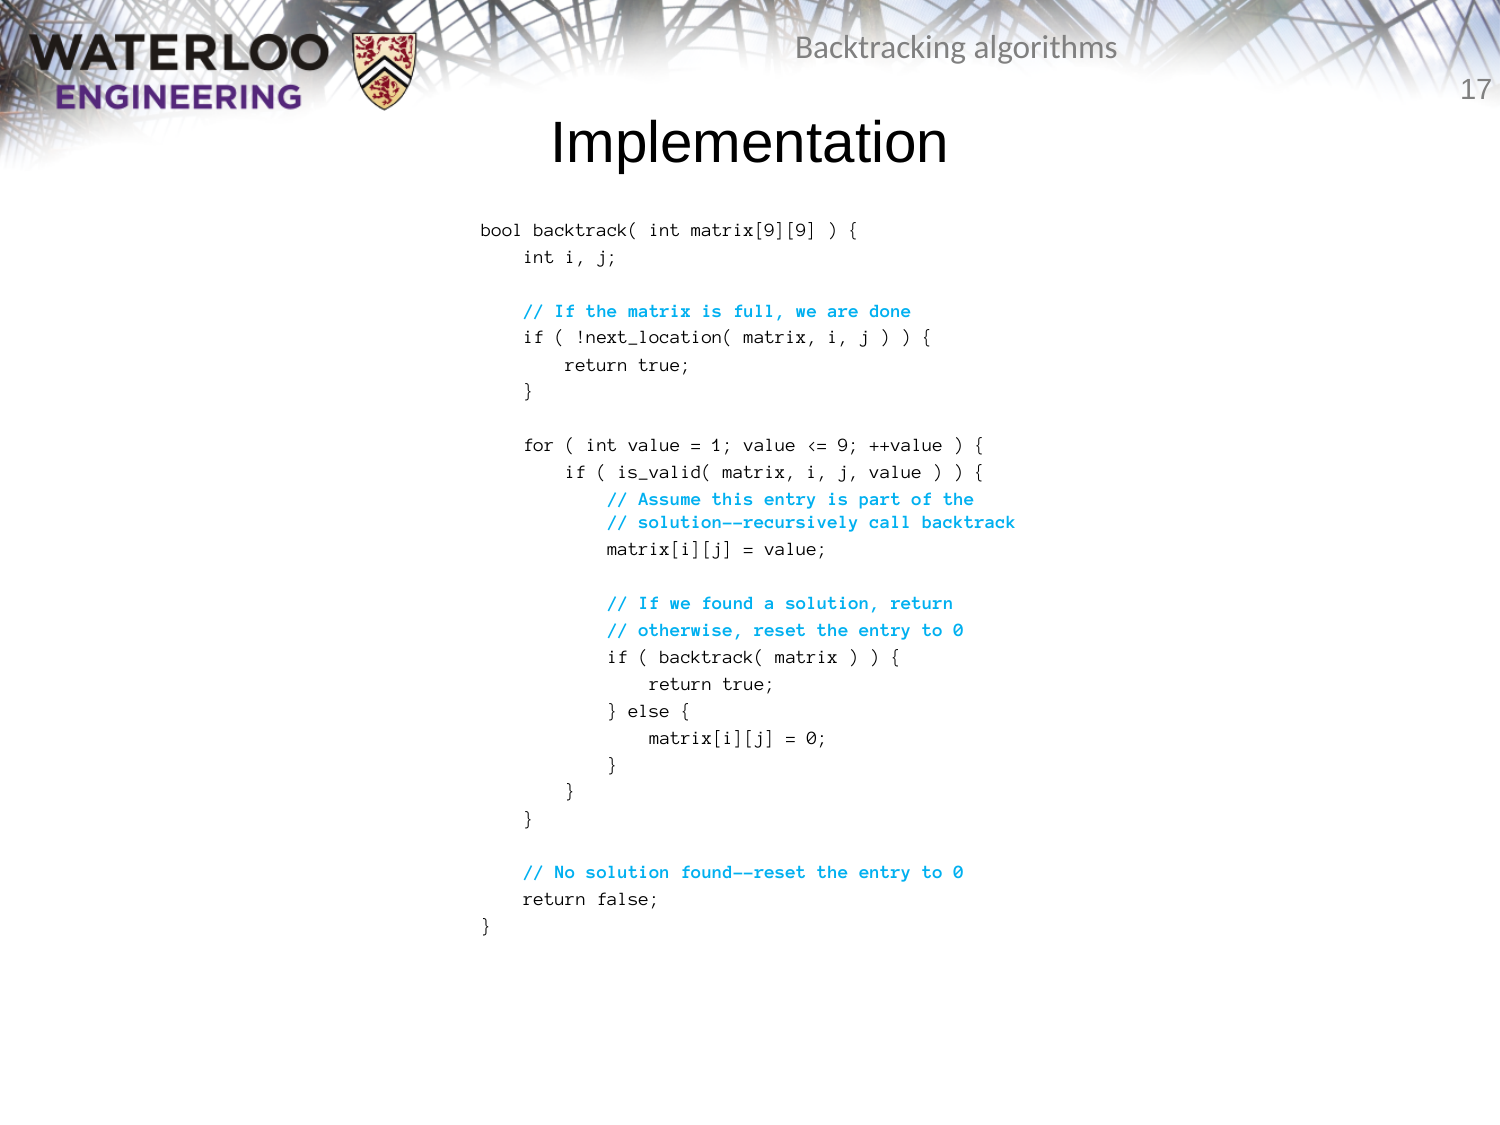

# Implementation
bool backtrack( int matrix[9][9] ) {
    int i, j;

    // If the matrix is full, we are done
    if ( !next_location( matrix, i, j ) ) {
        return true;
    }

    for ( int value = 1; value <= 9; ++value ) {
        if ( is_valid( matrix, i, j, value ) ) {
            // Assume this entry is part of the
            // solution--recursively call backtrack
            matrix[i][j] = value;

            // If we found a solution, return
            // otherwise, reset the entry to 0
            if ( backtrack( matrix ) ) {
                return true;
            } else {
                matrix[i][j] = 0;
            }
        }
    }

    // No solution found--reset the entry to 0
    return false;
}